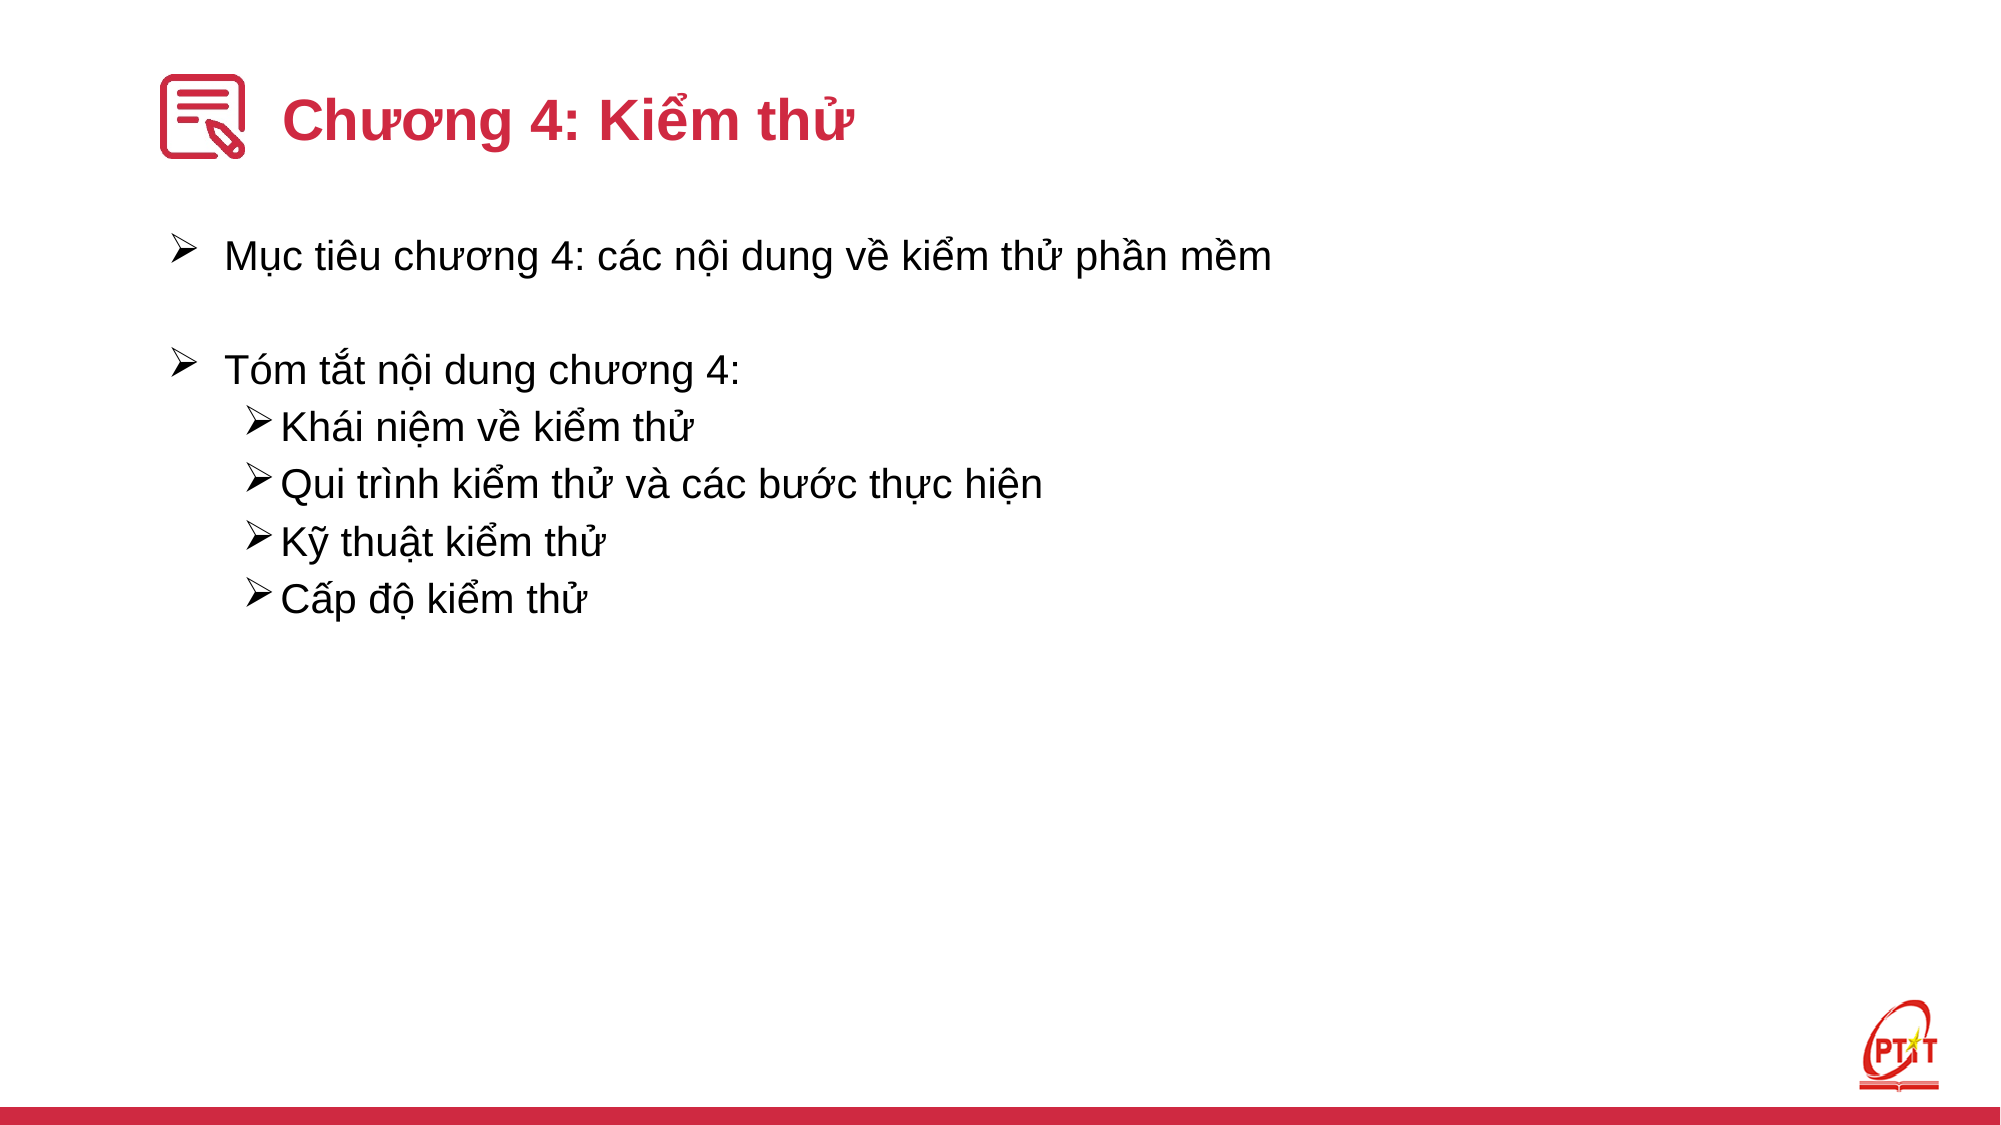

# Chương 4: Kiểm thử
Mục tiêu chương 4: các nội dung về kiểm thử phần mềm

Tóm tắt nội dung chương 4:
Khái niệm về kiểm thử
Qui trình kiểm thử và các bước thực hiện
Kỹ thuật kiểm thử
Cấp độ kiểm thử